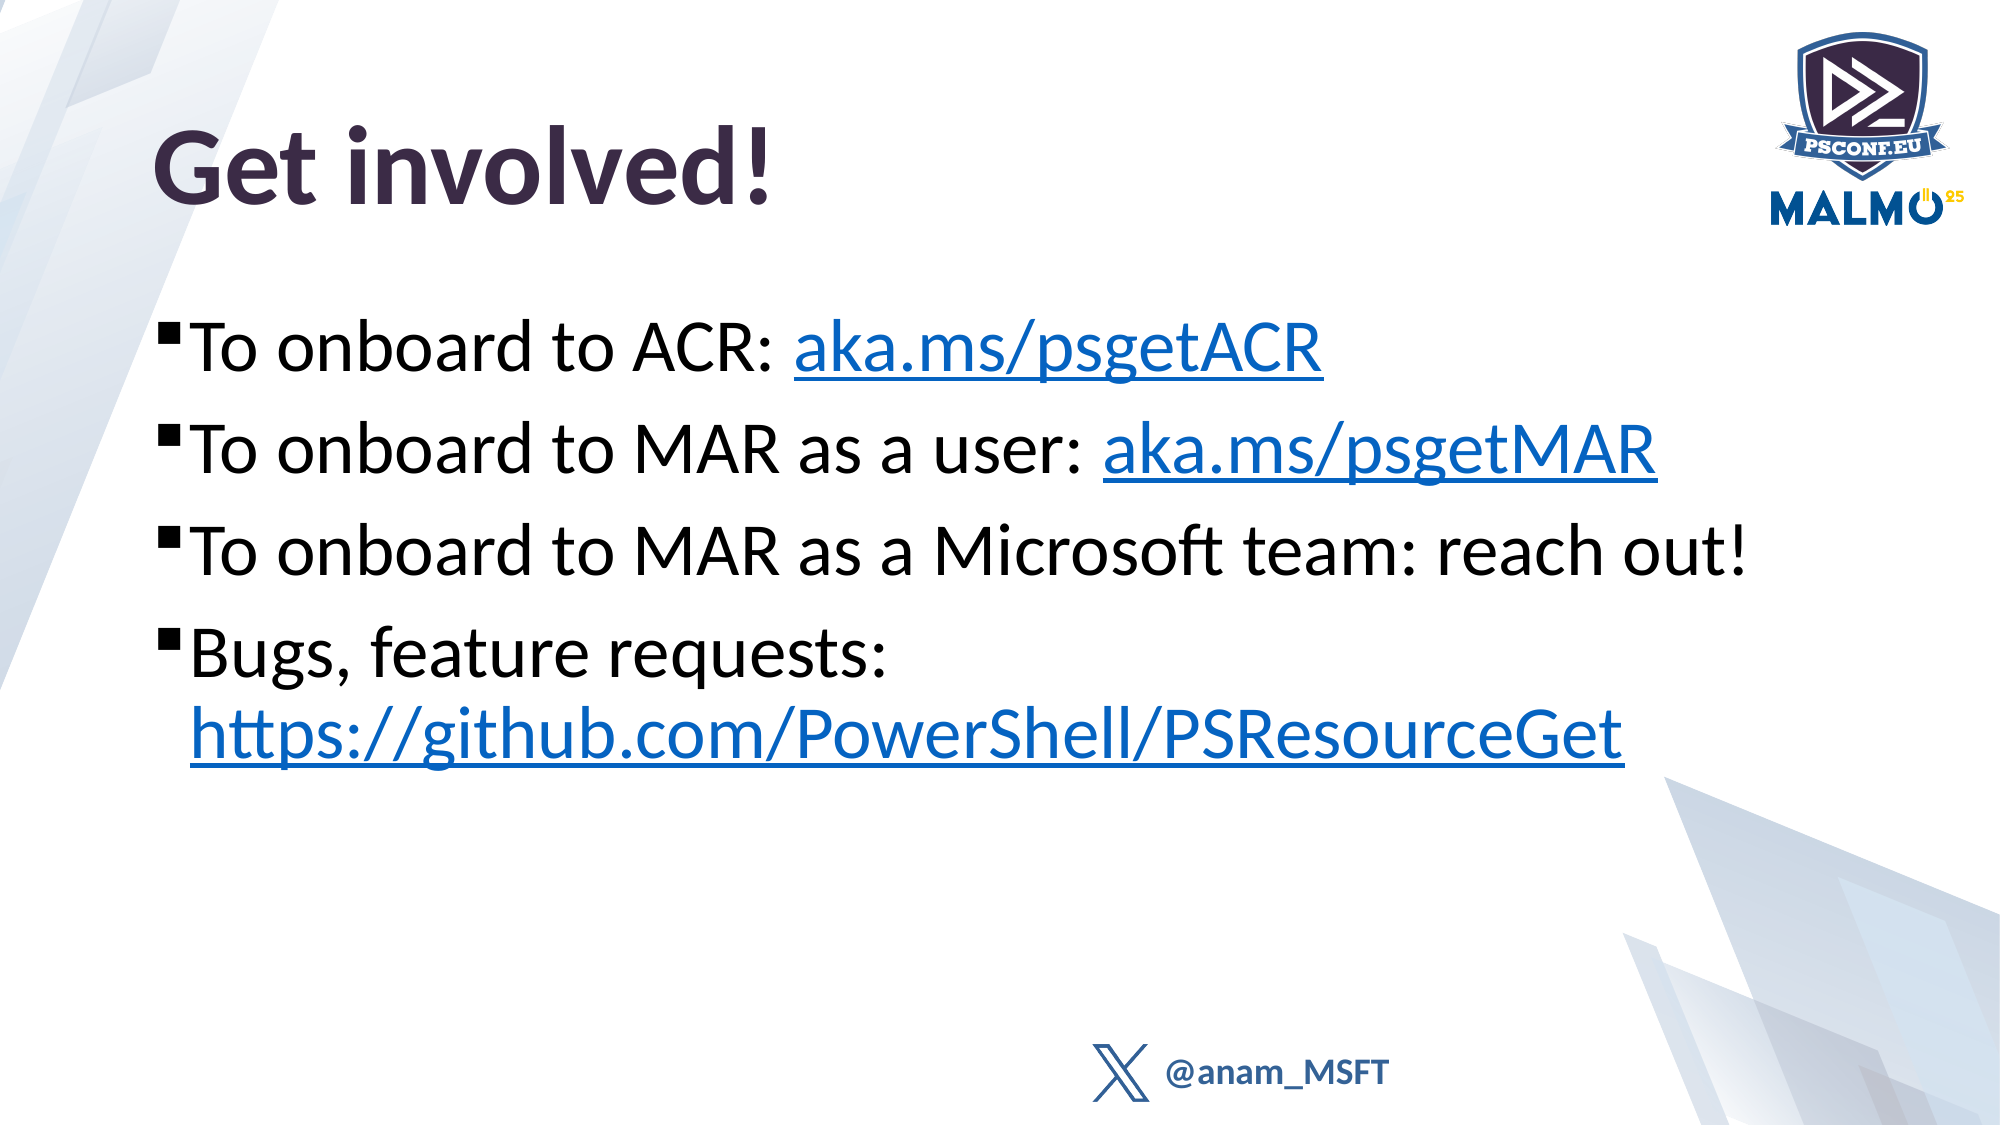

# Get involved!
To onboard to ACR: aka.ms/psgetACR
To onboard to MAR as a user: aka.ms/psgetMAR
To onboard to MAR as a Microsoft team: reach out!
Bugs, feature requests: https://github.com/PowerShell/PSResourceGet